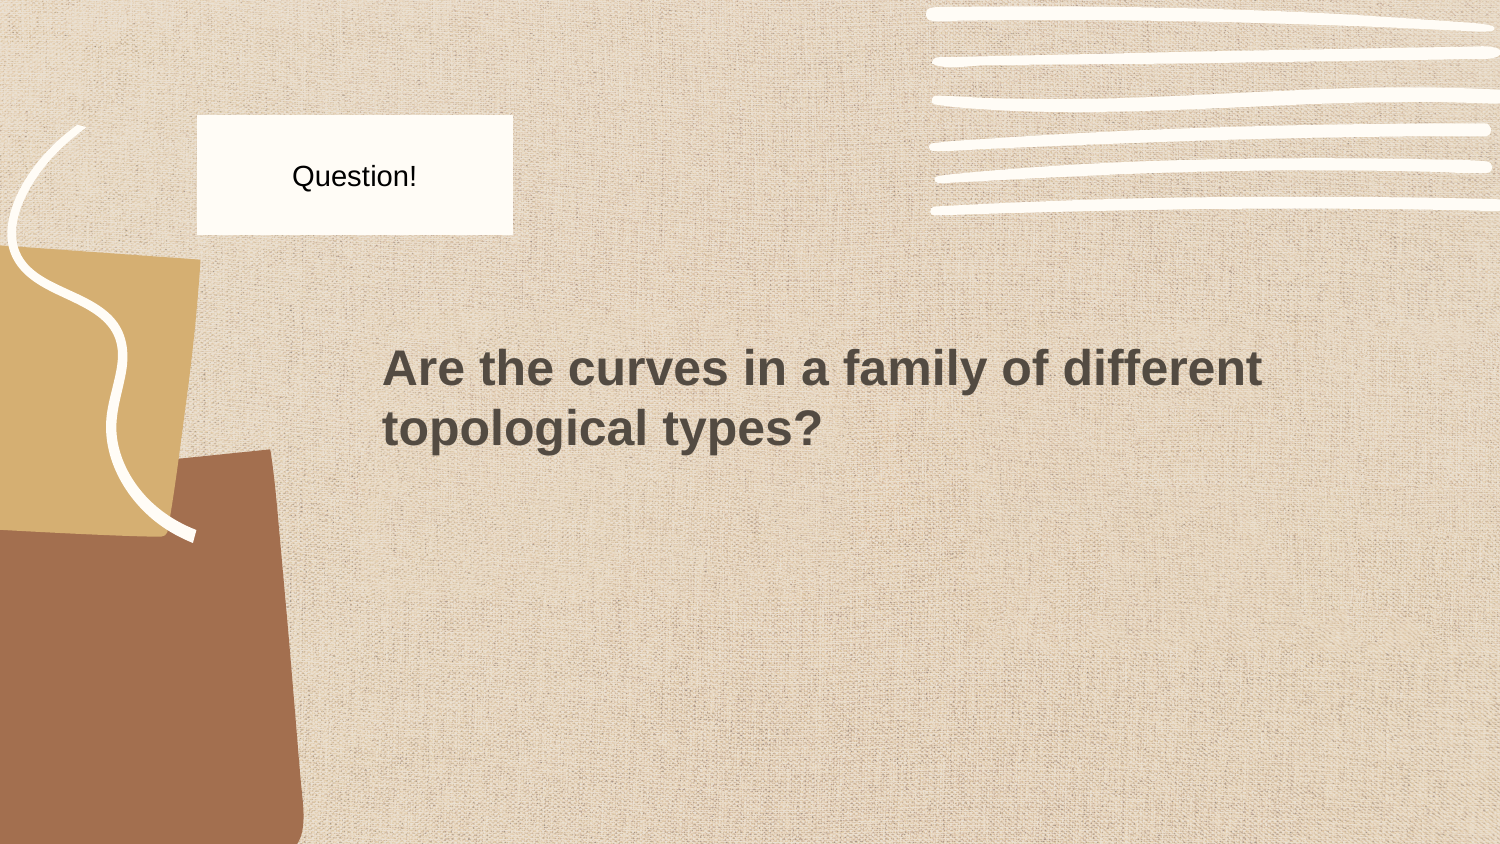

Question!
Are the curves in a family of different topological types?